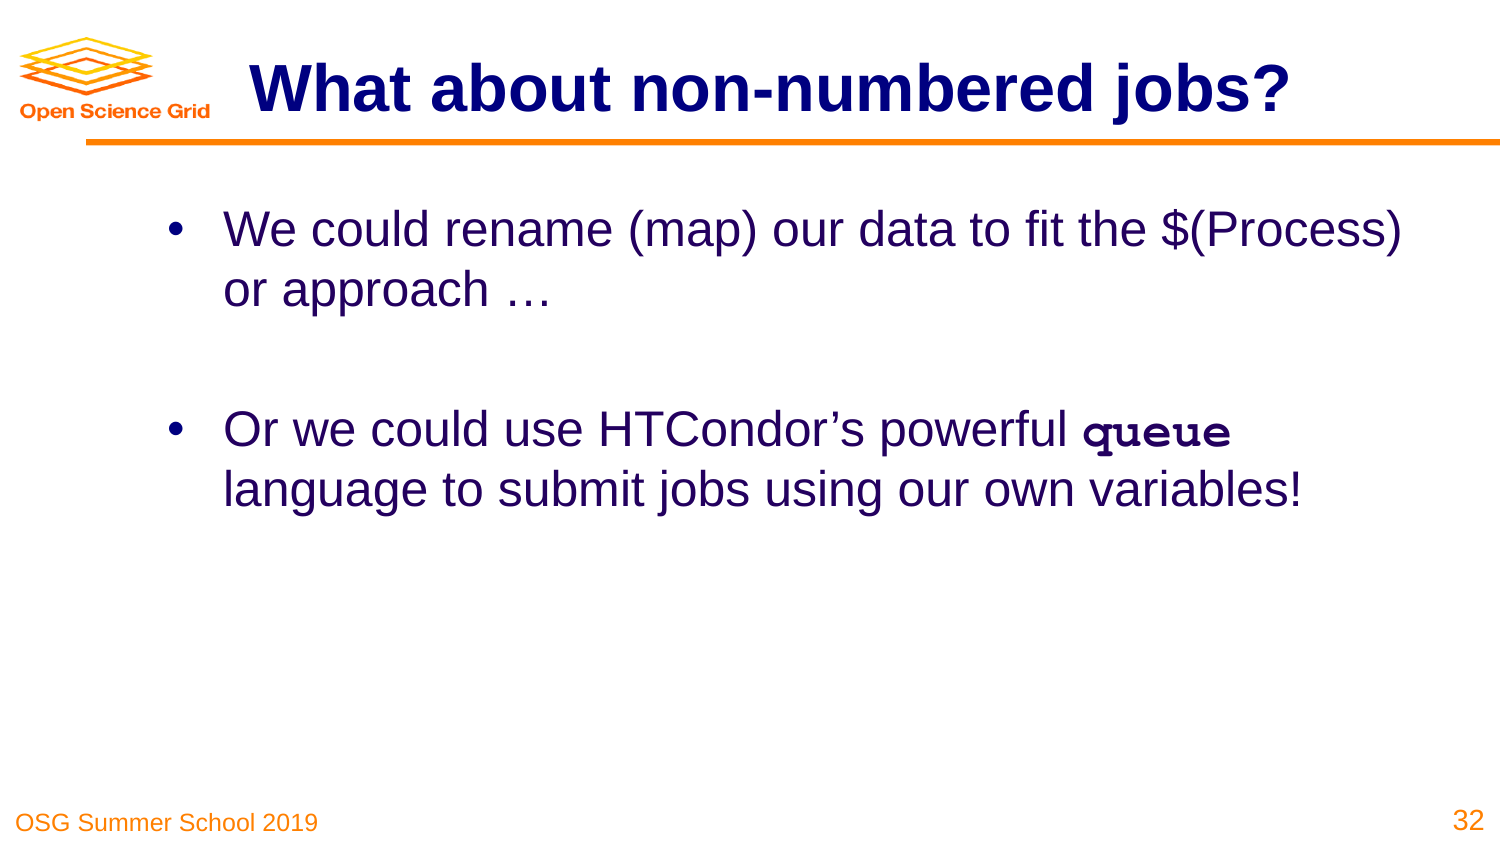

# What about non-numbered jobs?
We could rename (map) our data to fit the $(Process) or approach …

Or we could use HTCondor’s powerful queue language to submit jobs using our own variables!

32